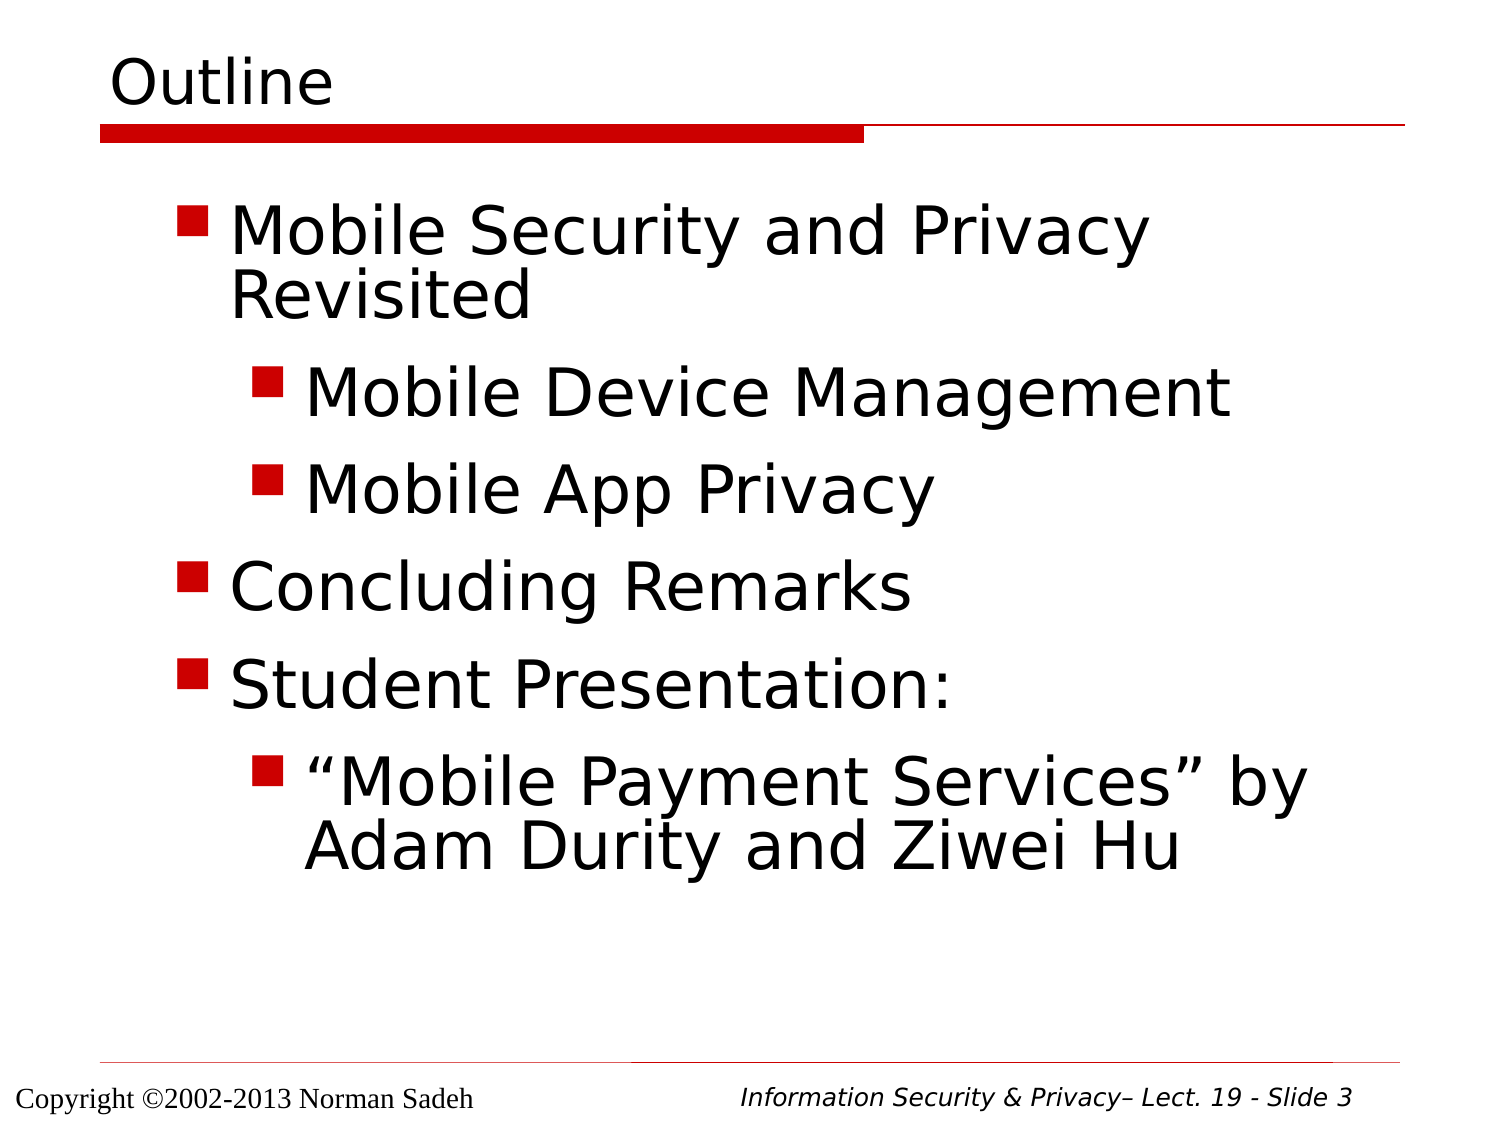

# Outline

Mobile Security and Privacy Revisited
Mobile Device Management
Mobile App Privacy
Concluding Remarks
Student Presentation:
“Mobile Payment Services” by Adam Durity and Ziwei Hu